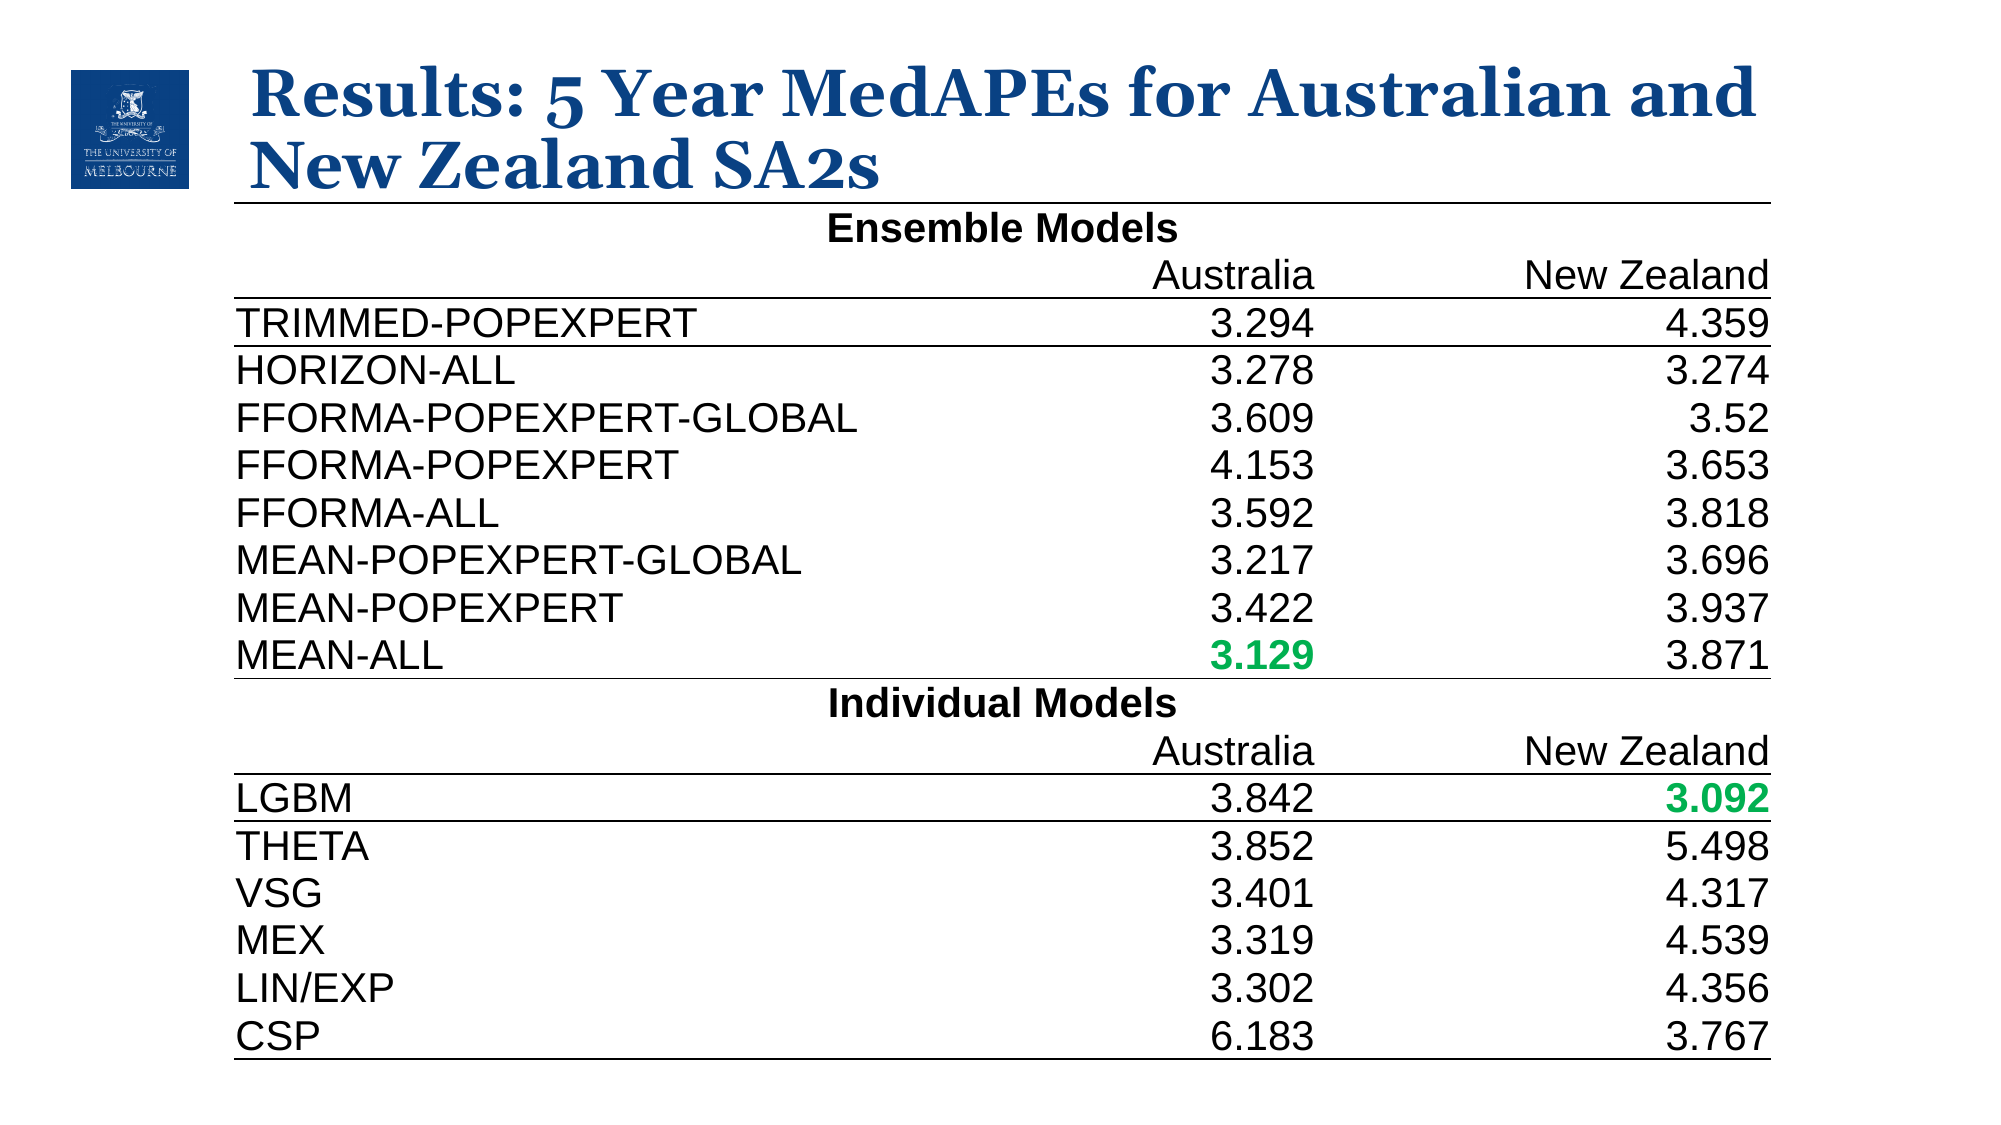

# Results: 5 Year MedAPEs for Australian and New Zealand SA2s
| Ensemble Models |  |  |
| --- | --- | --- |
|  | Australia | New Zealand |
| TRIMMED-POPEXPERT | 3.294 | 4.359 |
| HORIZON-ALL | 3.278 | 3.274 |
| FFORMA-POPEXPERT-GLOBAL | 3.609 | 3.52 |
| FFORMA-POPEXPERT | 4.153 | 3.653 |
| FFORMA-ALL | 3.592 | 3.818 |
| MEAN-POPEXPERT-GLOBAL | 3.217 | 3.696 |
| MEAN-POPEXPERT | 3.422 | 3.937 |
| MEAN-ALL | 3.129 | 3.871 |
| Individual Models | Base Models |  |
|  | Australia | New Zealand |
| LGBM | 3.842 | 3.092 |
| THETA | 3.852 | 5.498 |
| VSG | 3.401 | 4.317 |
| MEX | 3.319 | 4.539 |
| LIN/EXP | 3.302 | 4.356 |
| CSP | 6.183 | 3.767 |